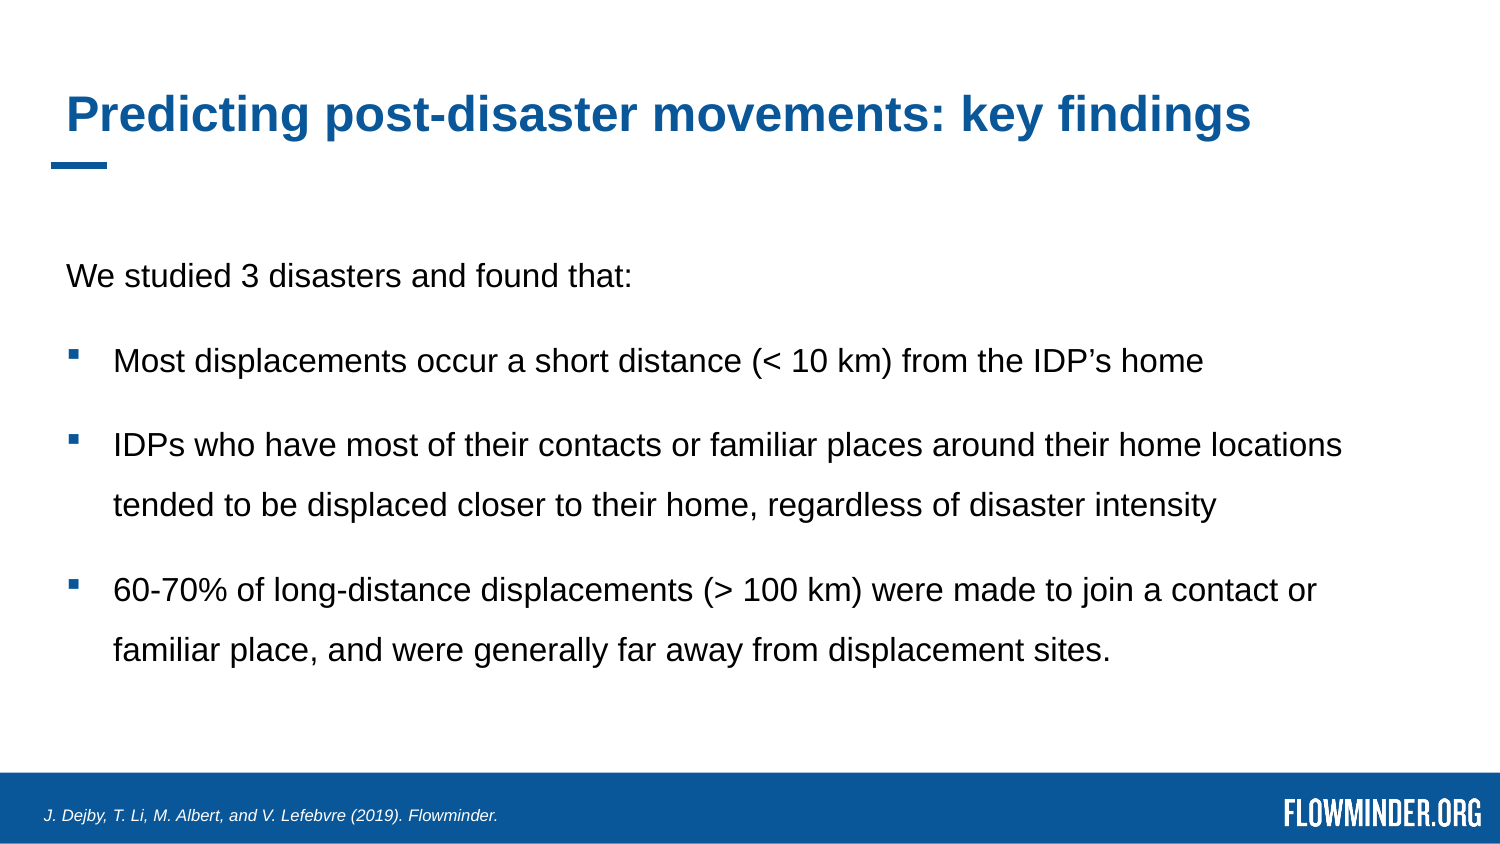

# Predicting post-disaster movements: key findings
We studied 3 disasters and found that:
Most displacements occur a short distance (< 10 km) from the IDP’s home
IDPs who have most of their contacts or familiar places around their home locations tended to be displaced closer to their home, regardless of disaster intensity
60-70% of long-distance displacements (> 100 km) were made to join a contact or familiar place, and were generally far away from displacement sites.
J. Dejby, T. Li, M. Albert, and V. Lefebvre (2019). Flowminder.